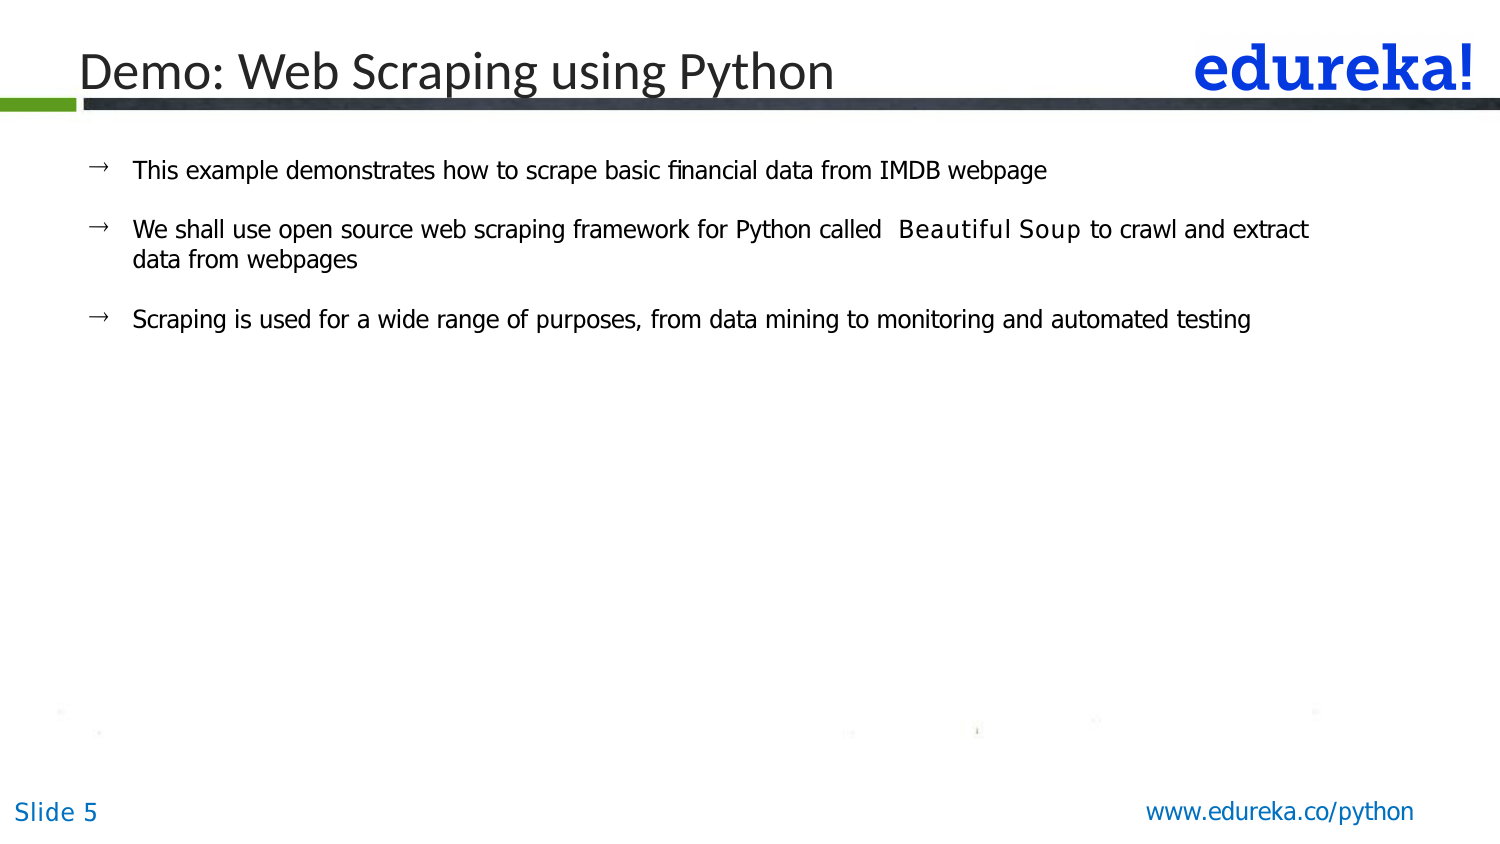

# Demo: Web Scraping using Python
This example demonstrates how to scrape basic financial data from IMDB webpage

We shall use open source web scraping framework for Python called  Beautiful Soup to crawl and extract data from webpages

Scraping is used for a wide range of purposes, from data mining to monitoring and automated testing